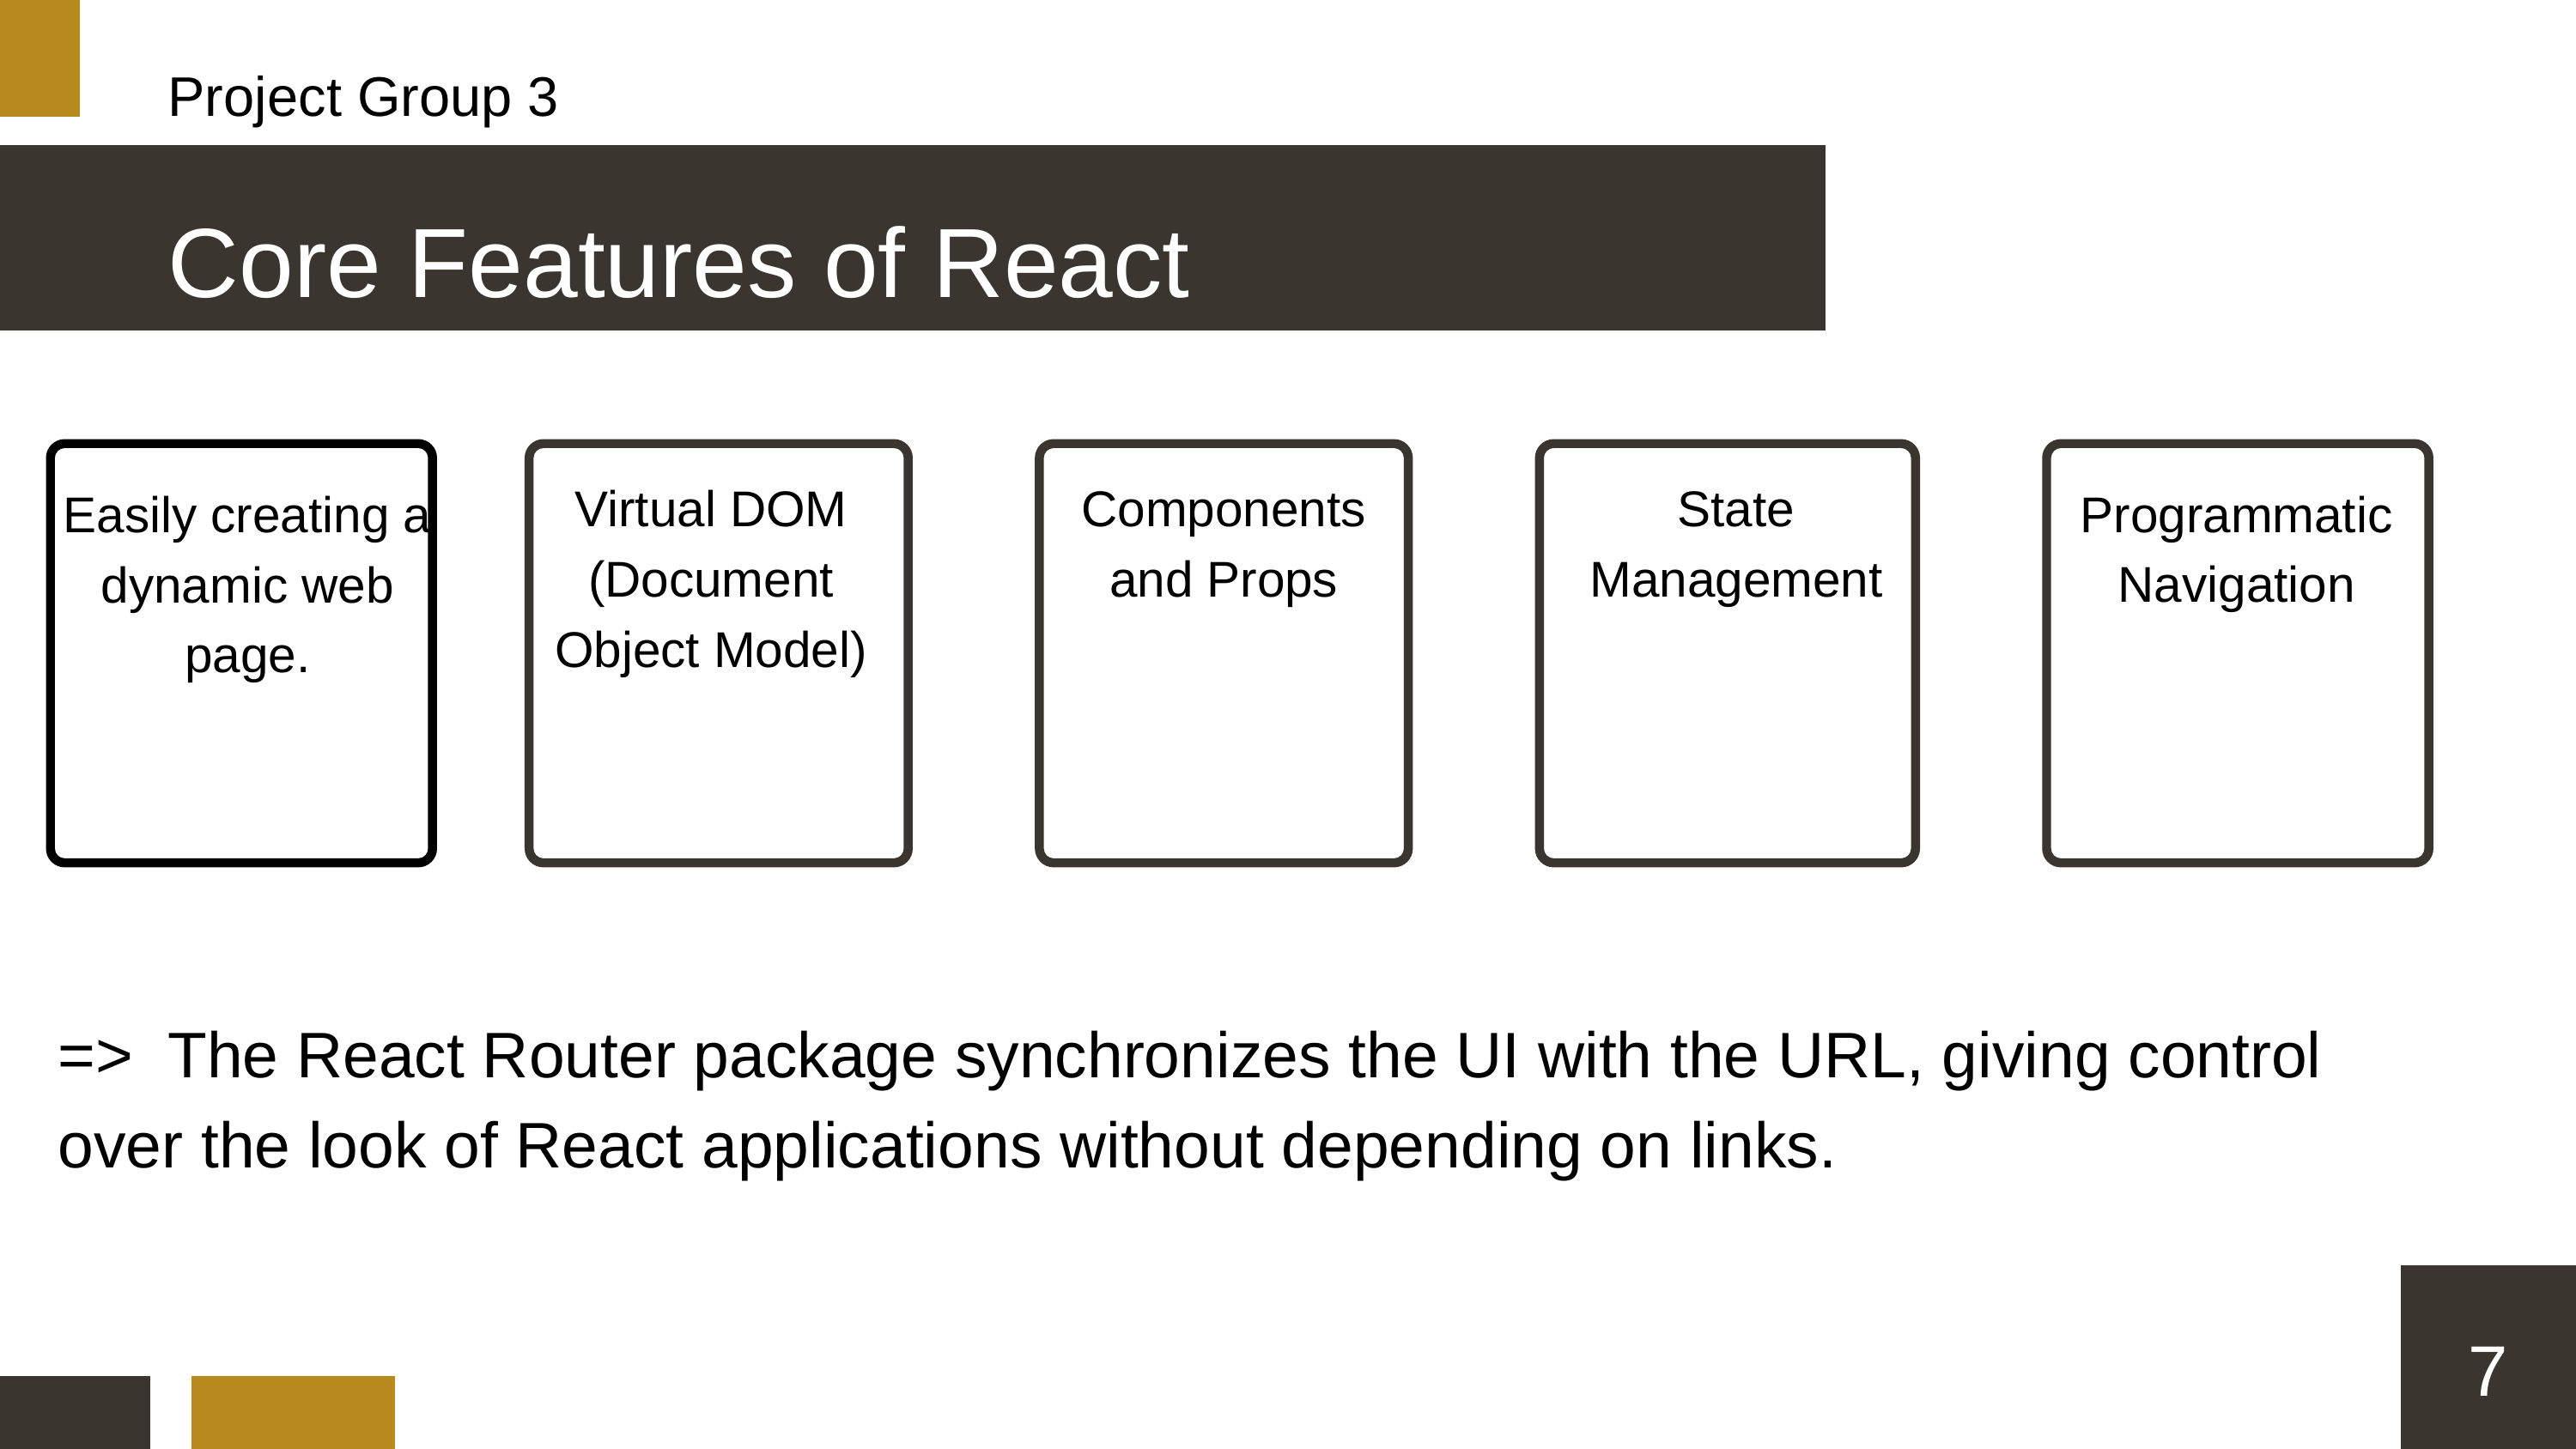

Project Group 3

Core Features of React

Virtual DOM (Document Object Model)
Components and Props
State Management
Easily creating a dynamic web page.
Programmatic Navigation
=>  The React Router package synchronizes the UI with the URL, giving control over the look of React applications without depending on links.

7